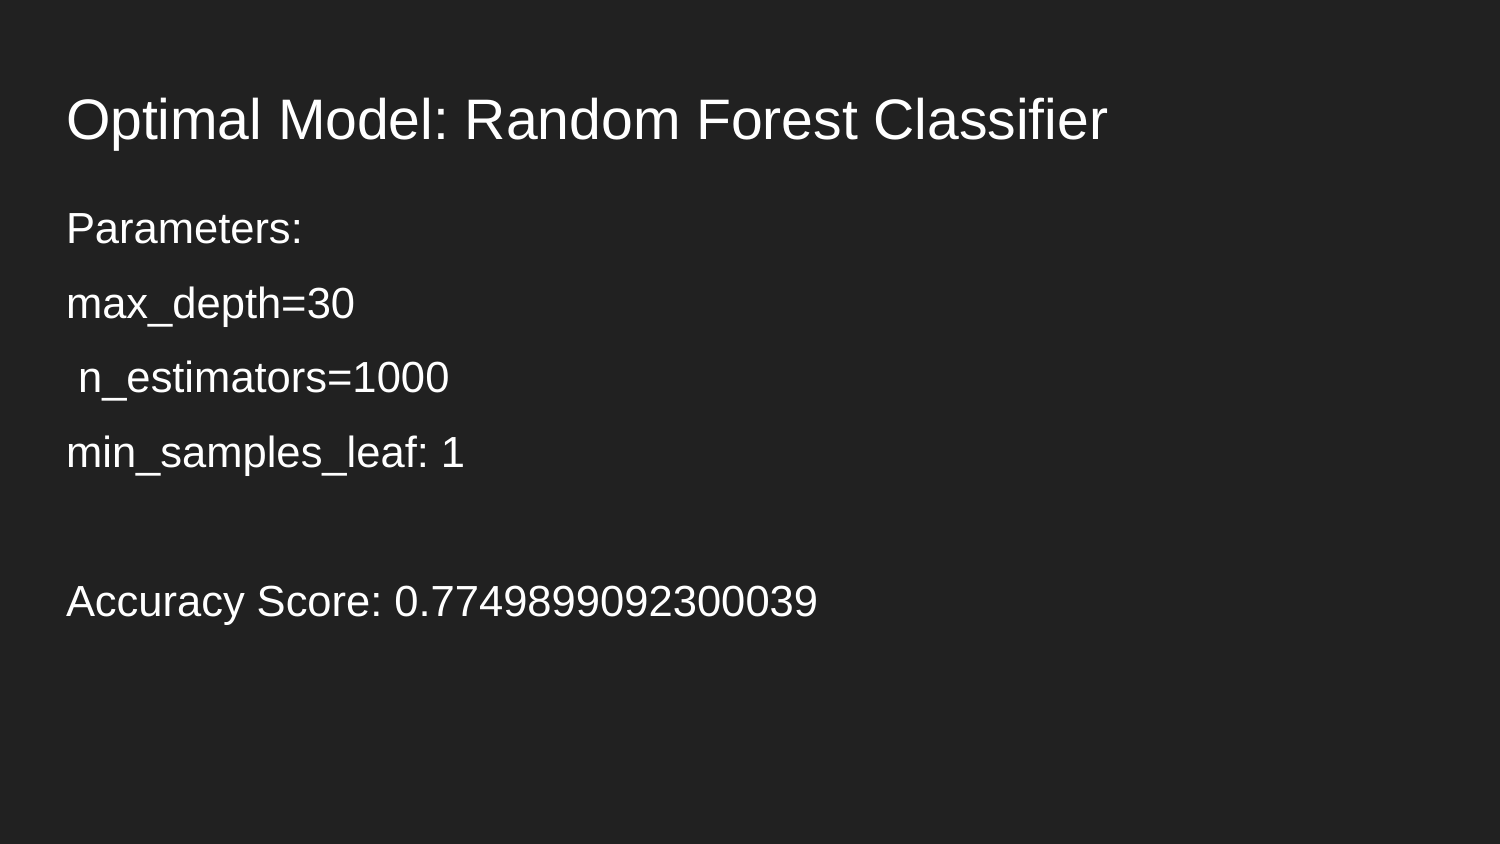

# Optimal Model: Random Forest Classifier
Parameters:
max_depth=30
 n_estimators=1000
min_samples_leaf: 1

Accuracy Score: 0.7749899092300039